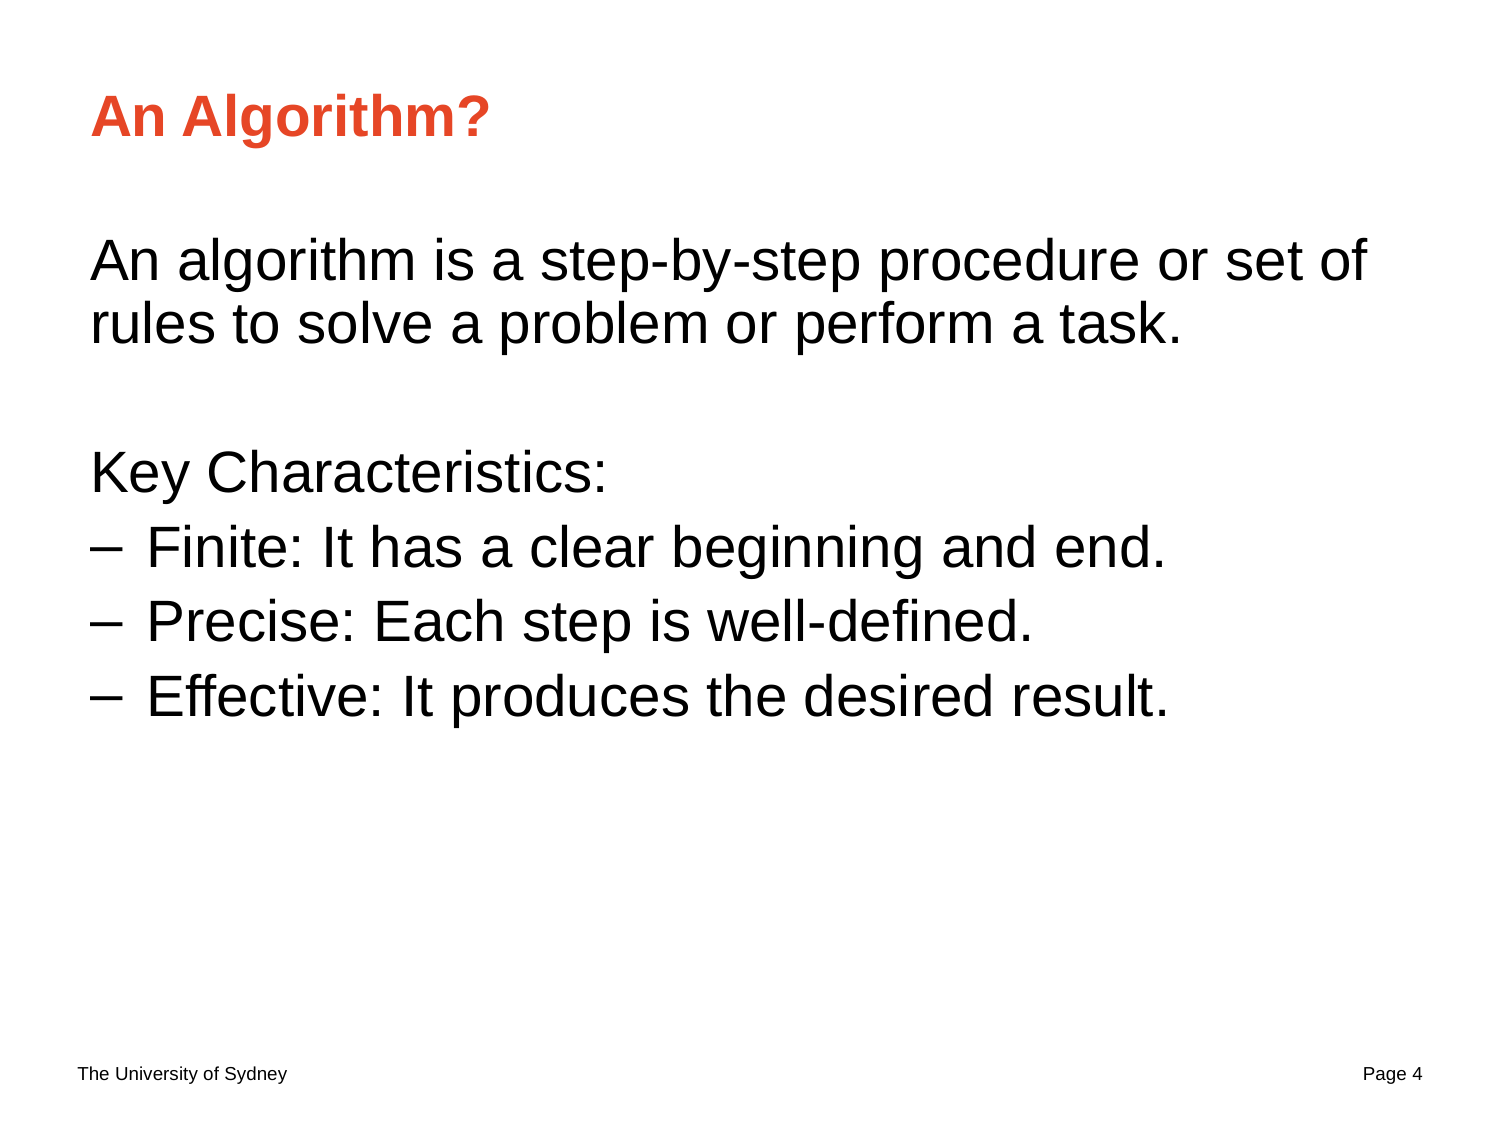

# An Algorithm?
An algorithm is a step-by-step procedure or set of rules to solve a problem or perform a task.

Key Characteristics:
Finite: It has a clear beginning and end.
Precise: Each step is well-defined.
Effective: It produces the desired result.